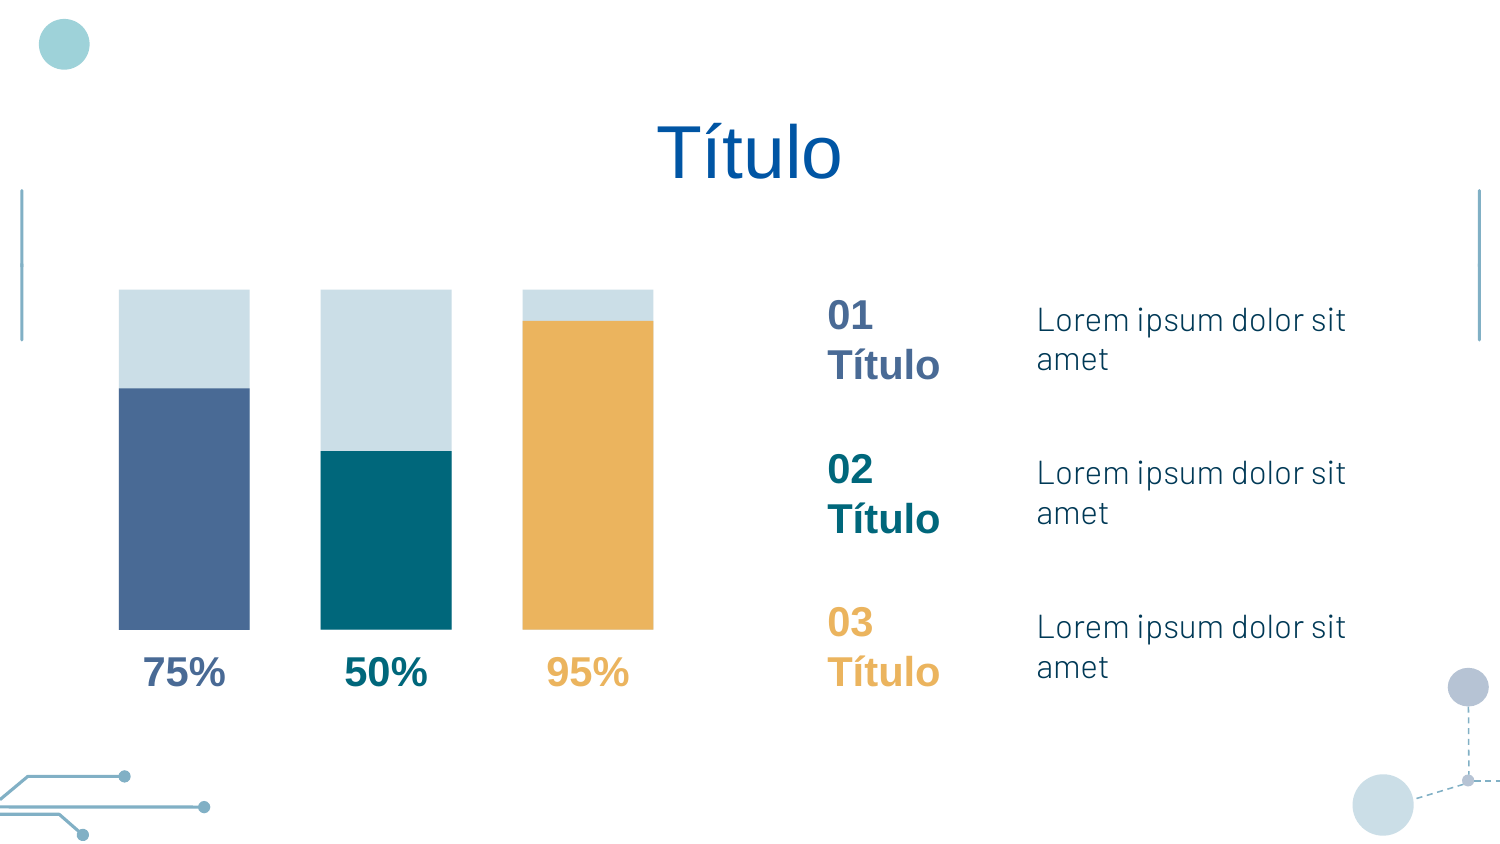

# Título
01
Título
Lorem ipsum dolor sit amet

Lorem ipsum dolor sit amet
02
Título

Lorem ipsum dolor sit amet
03
Título
75%
50%
95%